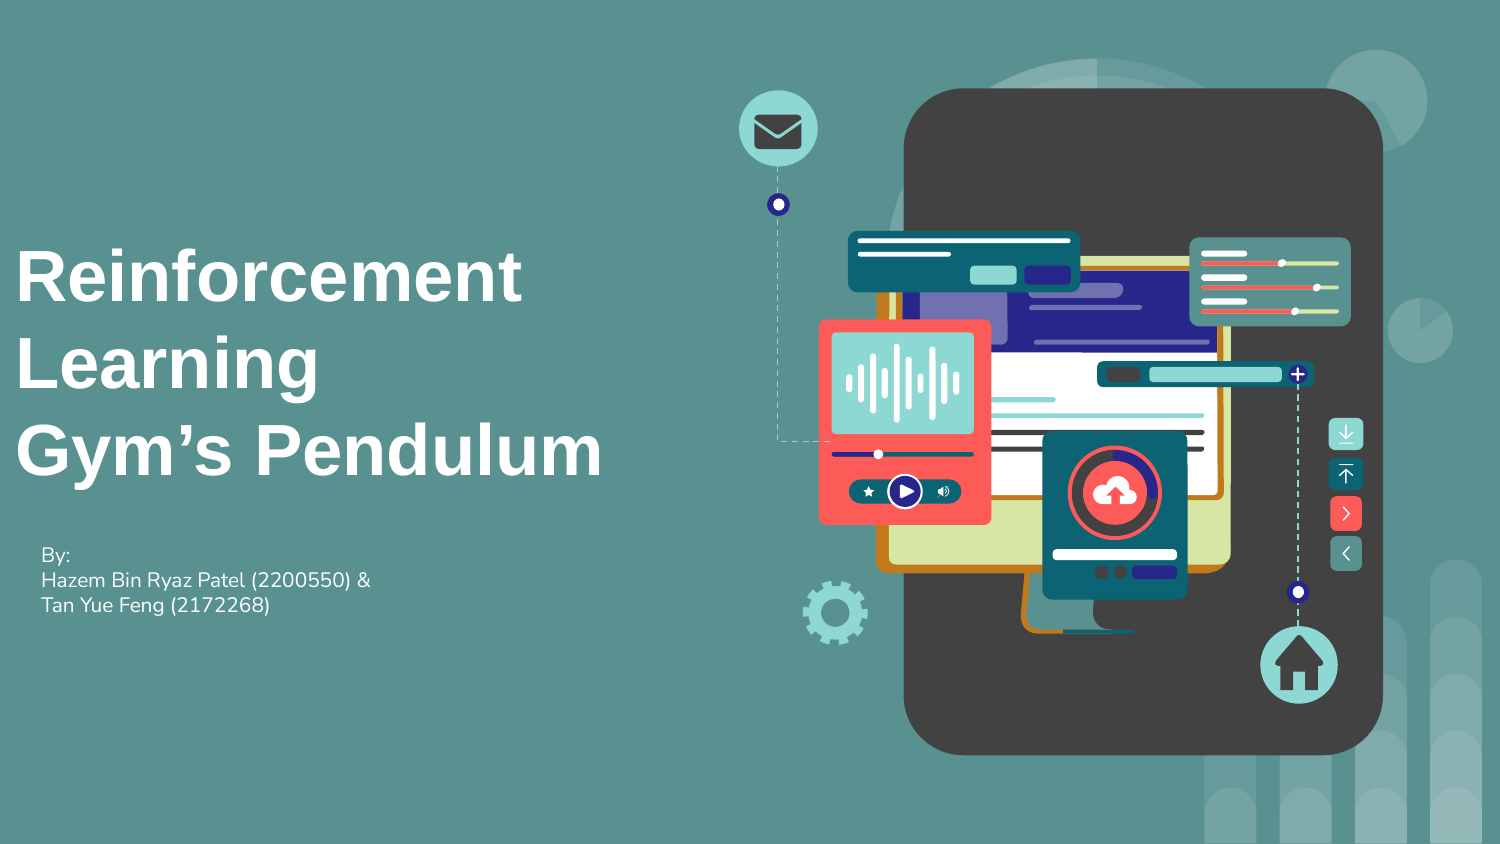

# Reinforcement Learning
Gym’s Pendulum

By:
Hazem Bin Ryaz Patel (2200550) &
Tan Yue Feng (2172268)